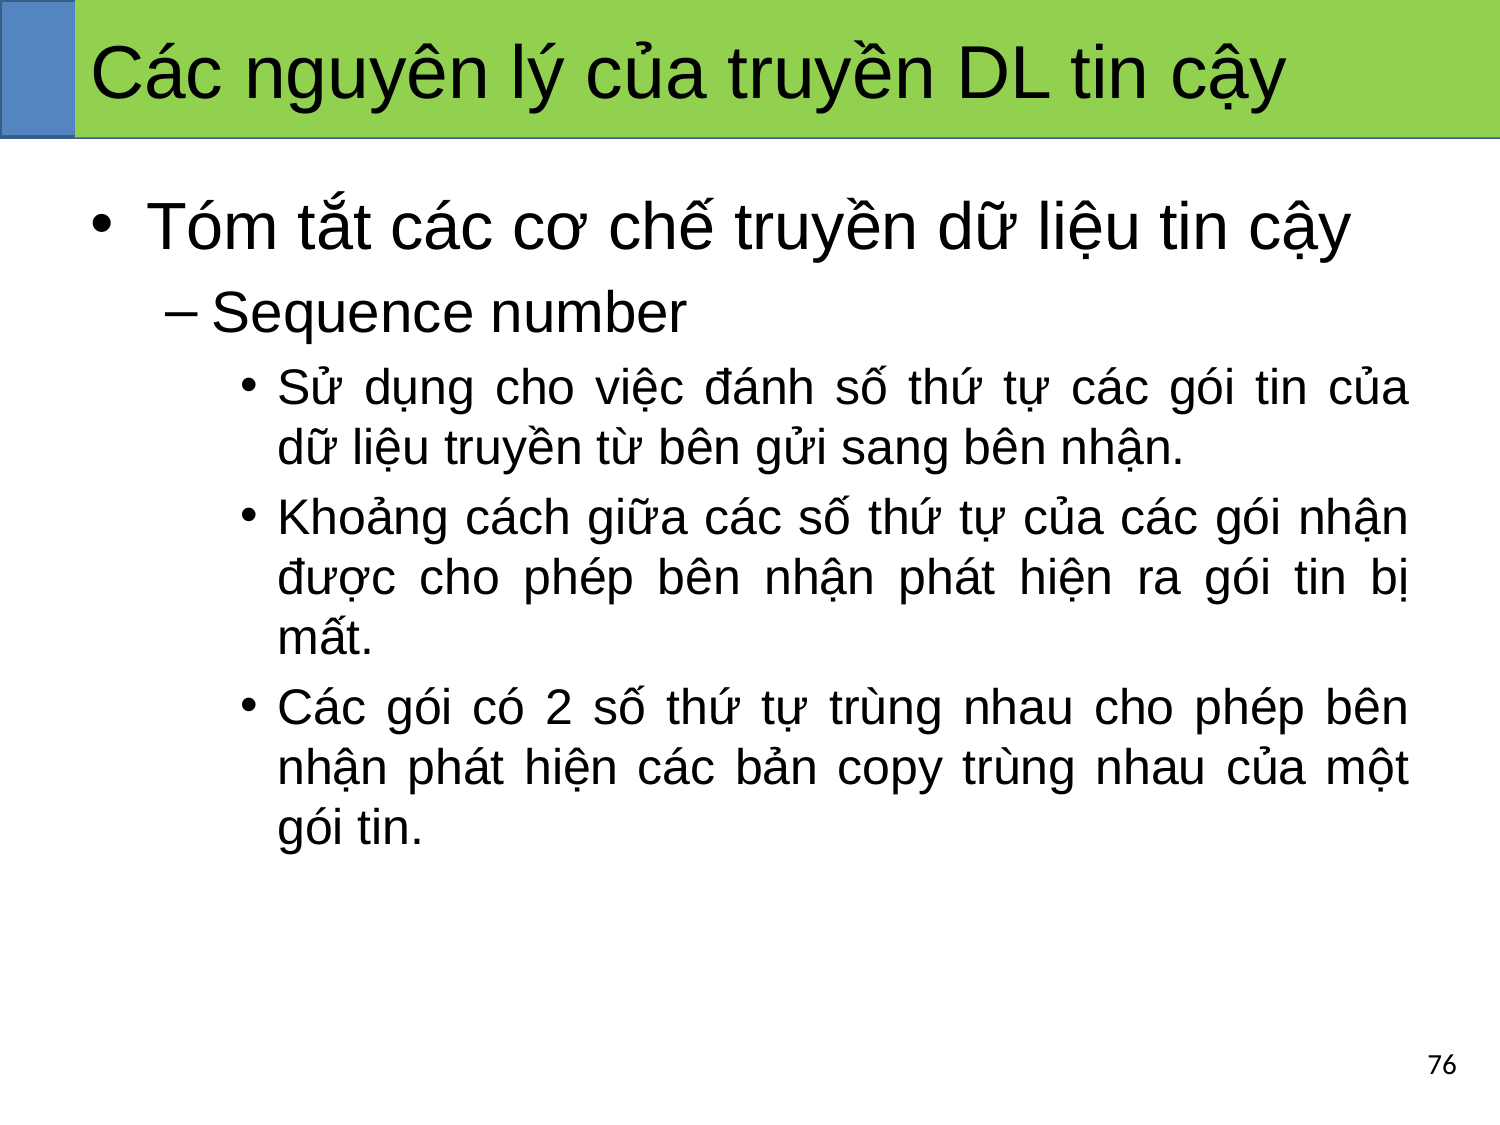

# Các nguyên lý của truyền DL tin cậy
Tóm tắt các cơ chế truyền dữ liệu tin cậy
Sequence number
Sử dụng cho việc đánh số thứ tự các gói tin của dữ liệu truyền từ bên gửi sang bên nhận.
Khoảng cách giữa các số thứ tự của các gói nhận được cho phép bên nhận phát hiện ra gói tin bị mất.
Các gói có 2 số thứ tự trùng nhau cho phép bên nhận phát hiện các bản copy trùng nhau của một gói tin.
76